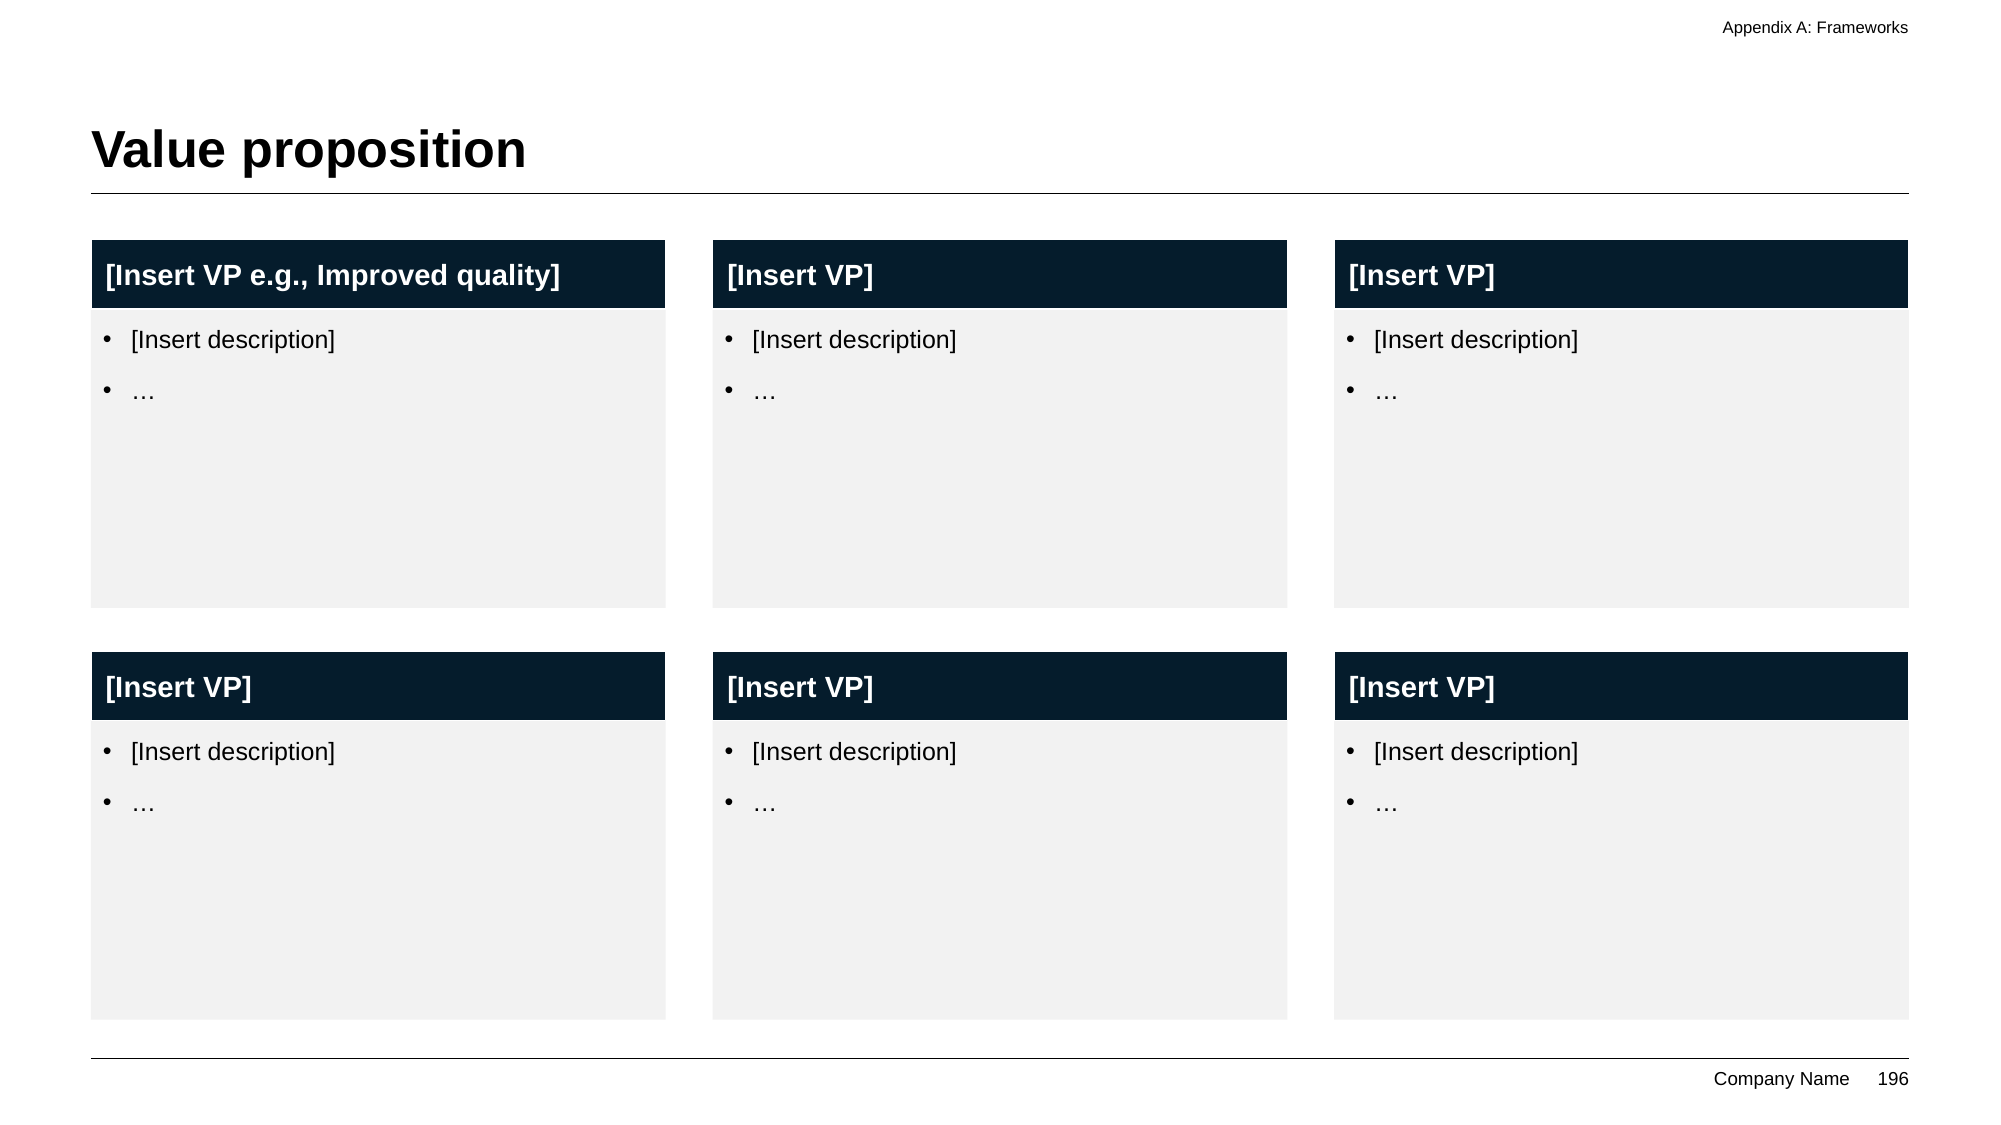

Appendix A: Frameworks
# Value proposition
[Insert VP e.g., Improved quality]
[Insert VP]
[Insert VP]
[Insert description]
…
[Insert description]
…
[Insert description]
…
[Insert VP]
[Insert VP]
[Insert VP]
[Insert description]
…
[Insert description]
…
[Insert description]
…